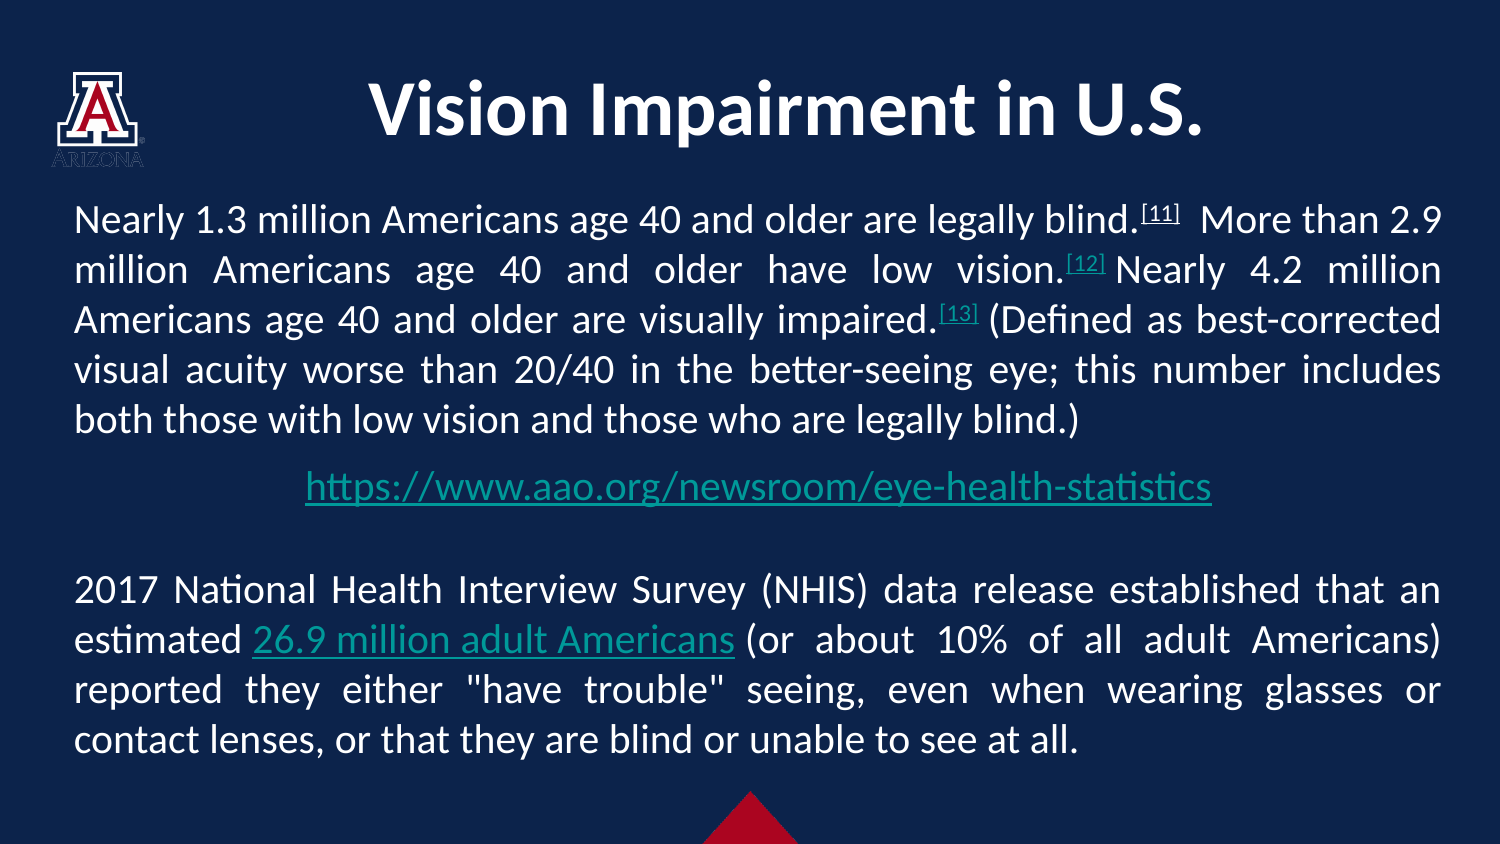

# Vision Impairment in U.S.
Nearly 1.3 million Americans age 40 and older are legally blind.[11]  More than 2.9 million Americans age 40 and older have low vision.[12] Nearly 4.2 million Americans age 40 and older are visually impaired.[13] (Defined as best-corrected visual acuity worse than 20/40 in the better-seeing eye; this number includes both those with low vision and those who are legally blind.)
https://www.aao.org/newsroom/eye-health-statistics

2017 National Health Interview Survey (NHIS) data release established that an estimated 26.9 million adult Americans (or about 10% of all adult Americans) reported they either "have trouble" seeing, even when wearing glasses or contact lenses, or that they are blind or unable to see at all.